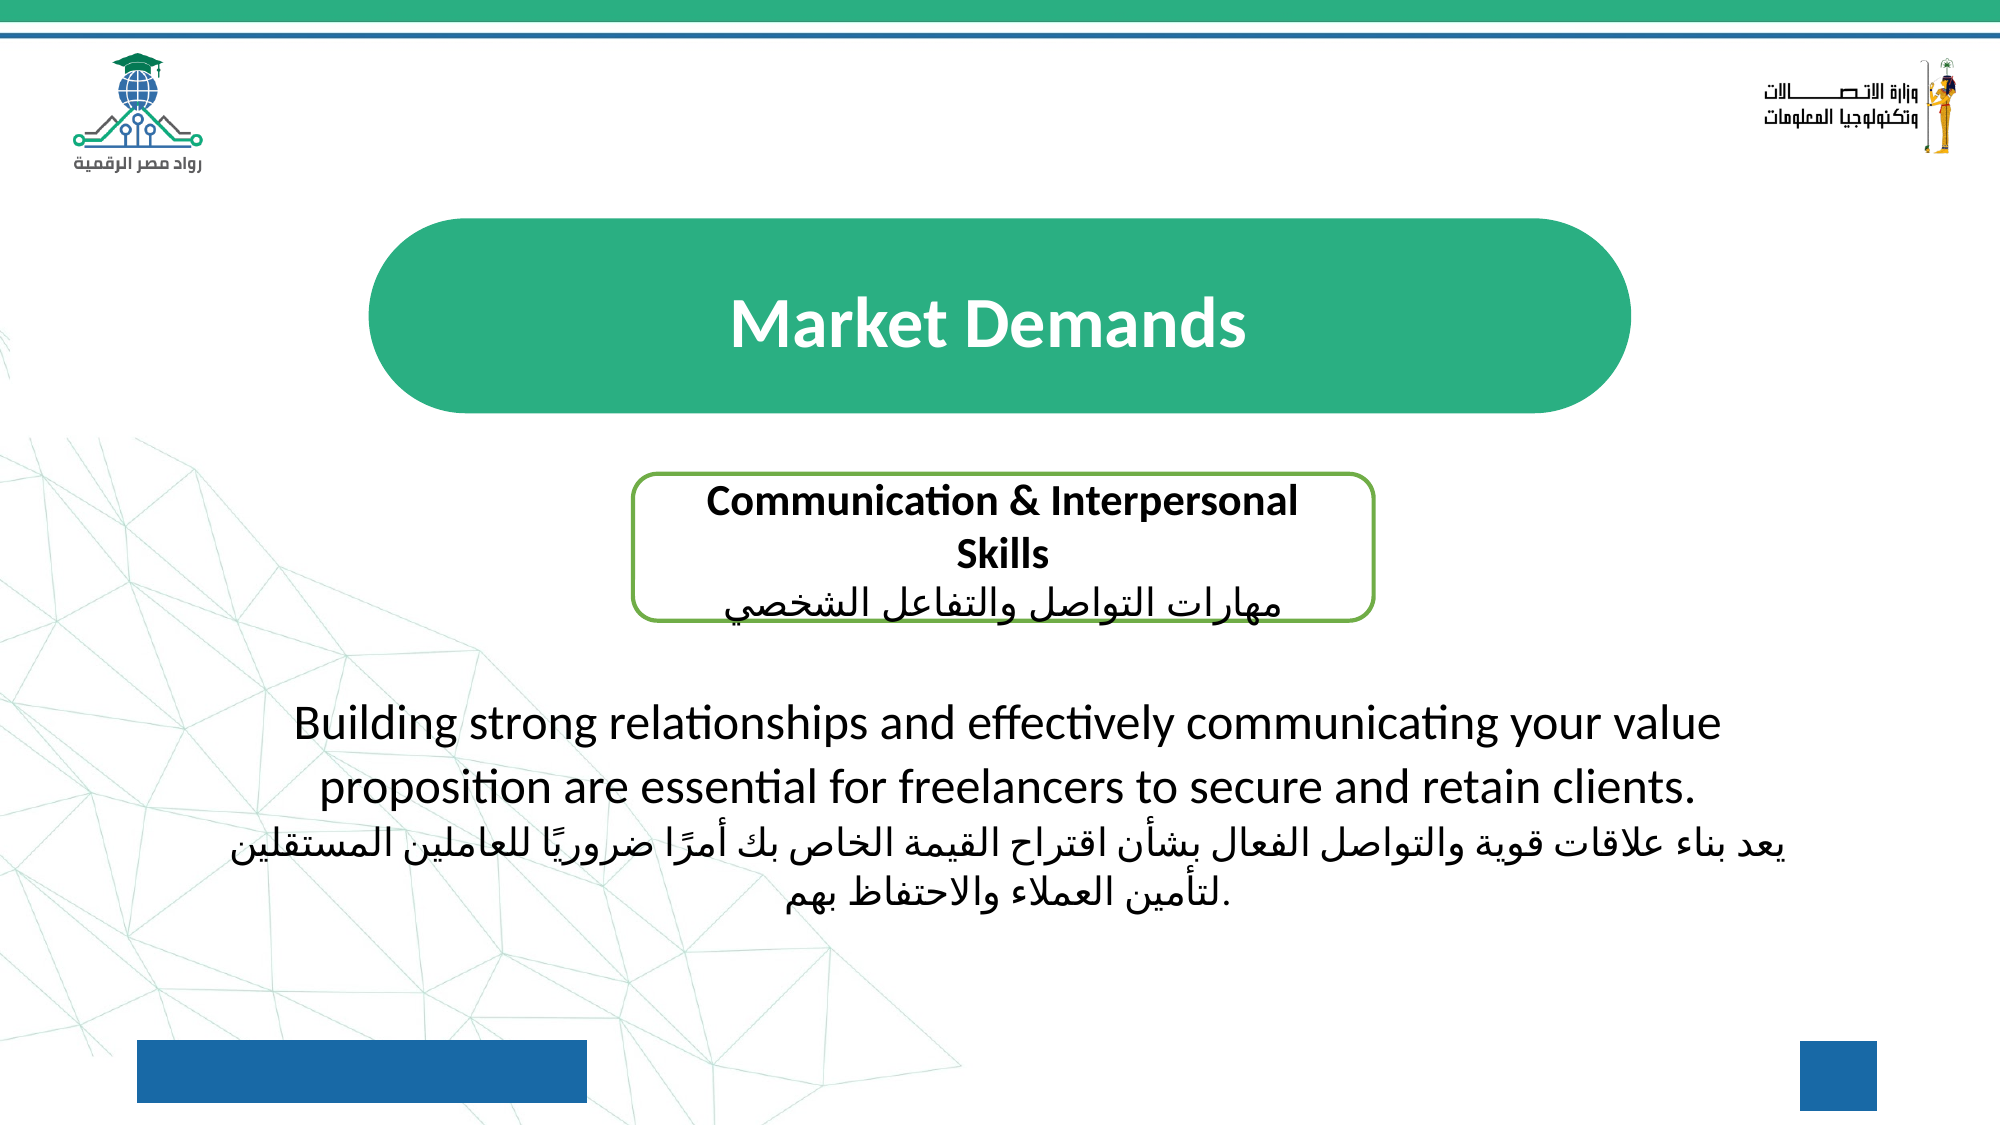

Market Demands
Communication & Interpersonal Skills
مهارات التواصل والتفاعل الشخصي
Building strong relationships and effectively communicating your value proposition are essential for freelancers to secure and retain clients.
يعد بناء علاقات قوية والتواصل الفعال بشأن اقتراح القيمة الخاص بك أمرًا ضروريًا للعاملين المستقلين لتأمين العملاء والاحتفاظ بهم.